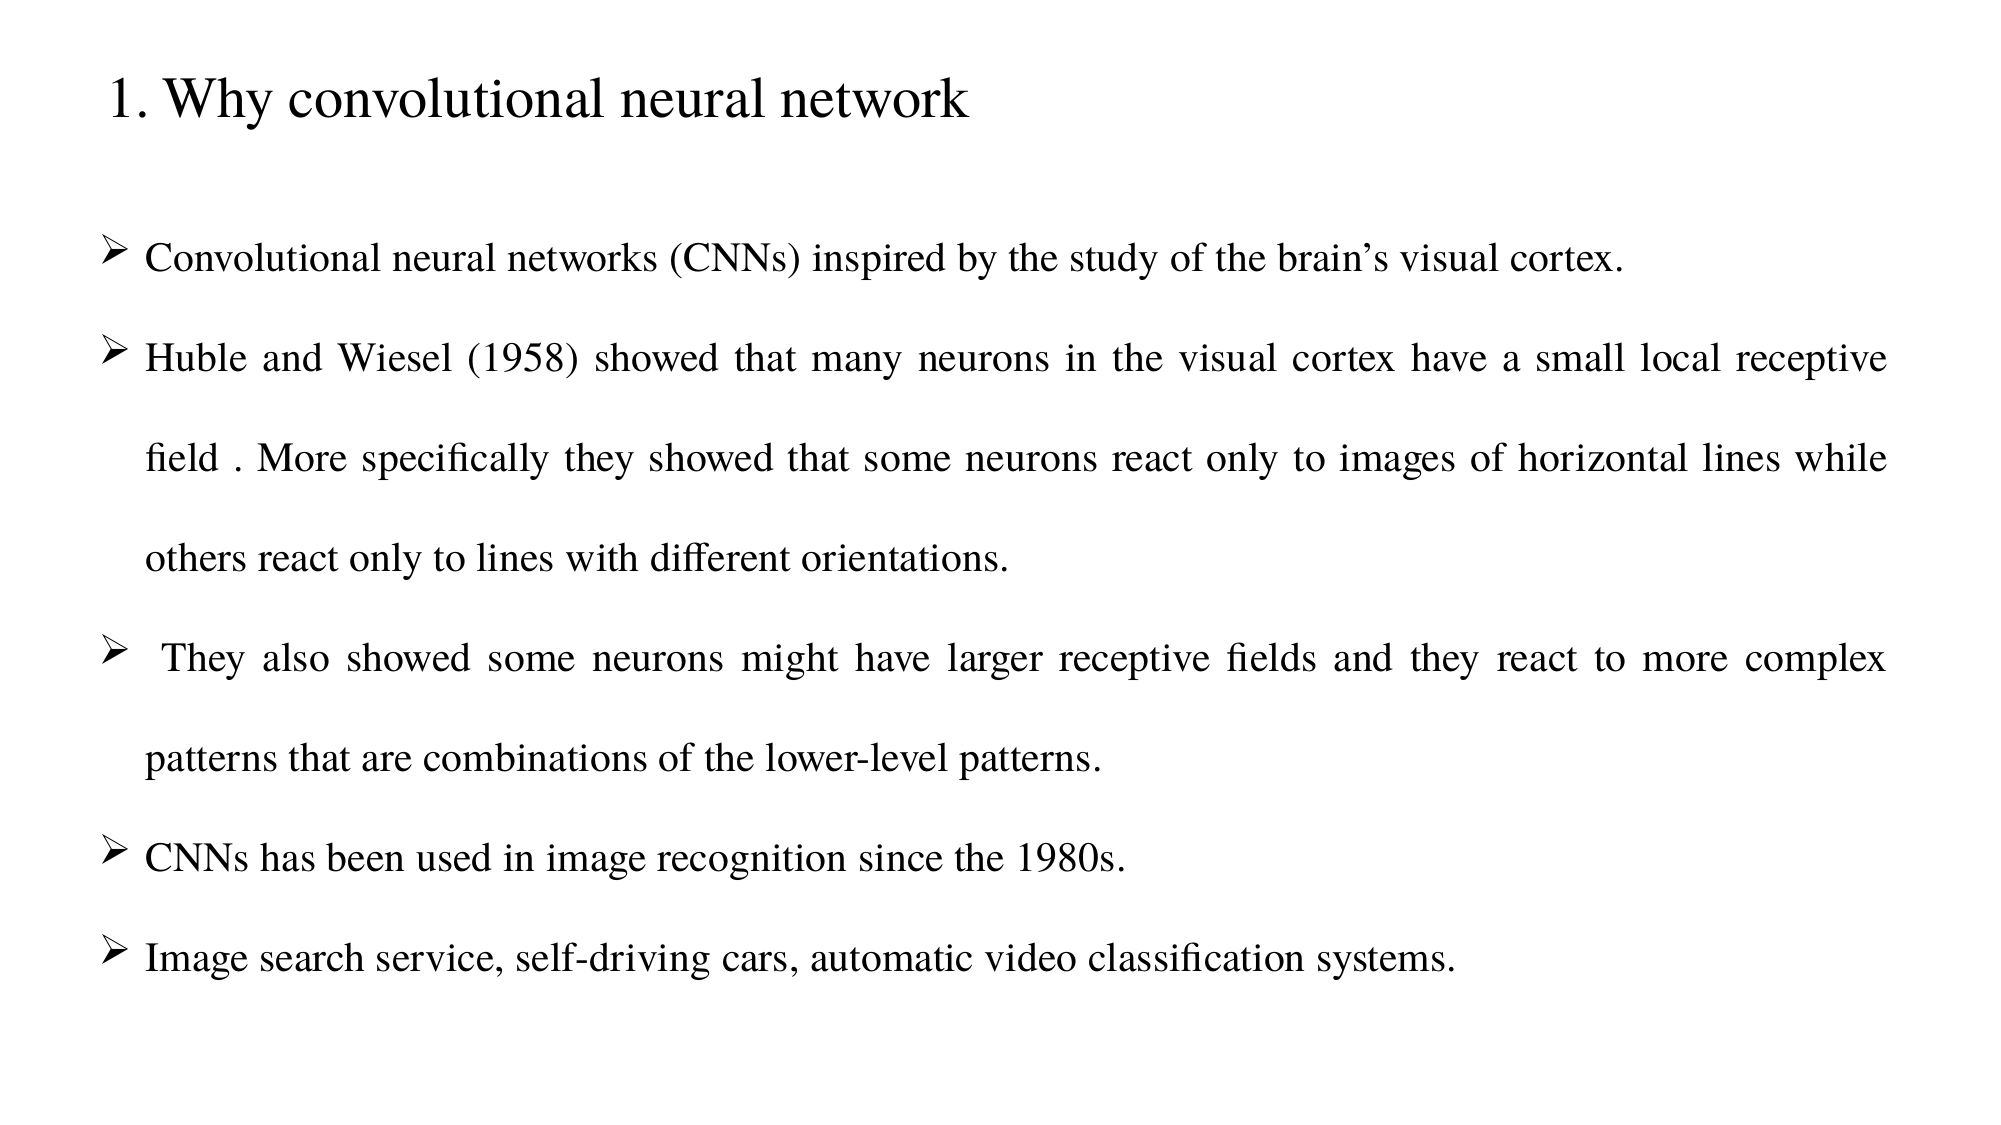

Why convolutional neural network
Convolutional neural networks (CNNs) inspired by the study of the brain’s visual cortex.
Huble and Wiesel (1958) showed that many neurons in the visual cortex have a small local receptive field . More specifically they showed that some neurons react only to images of horizontal lines while others react only to lines with different orientations.
 They also showed some neurons might have larger receptive fields and they react to more complex patterns that are combinations of the lower-level patterns.
CNNs has been used in image recognition since the 1980s.
Image search service, self-driving cars, automatic video classification systems.